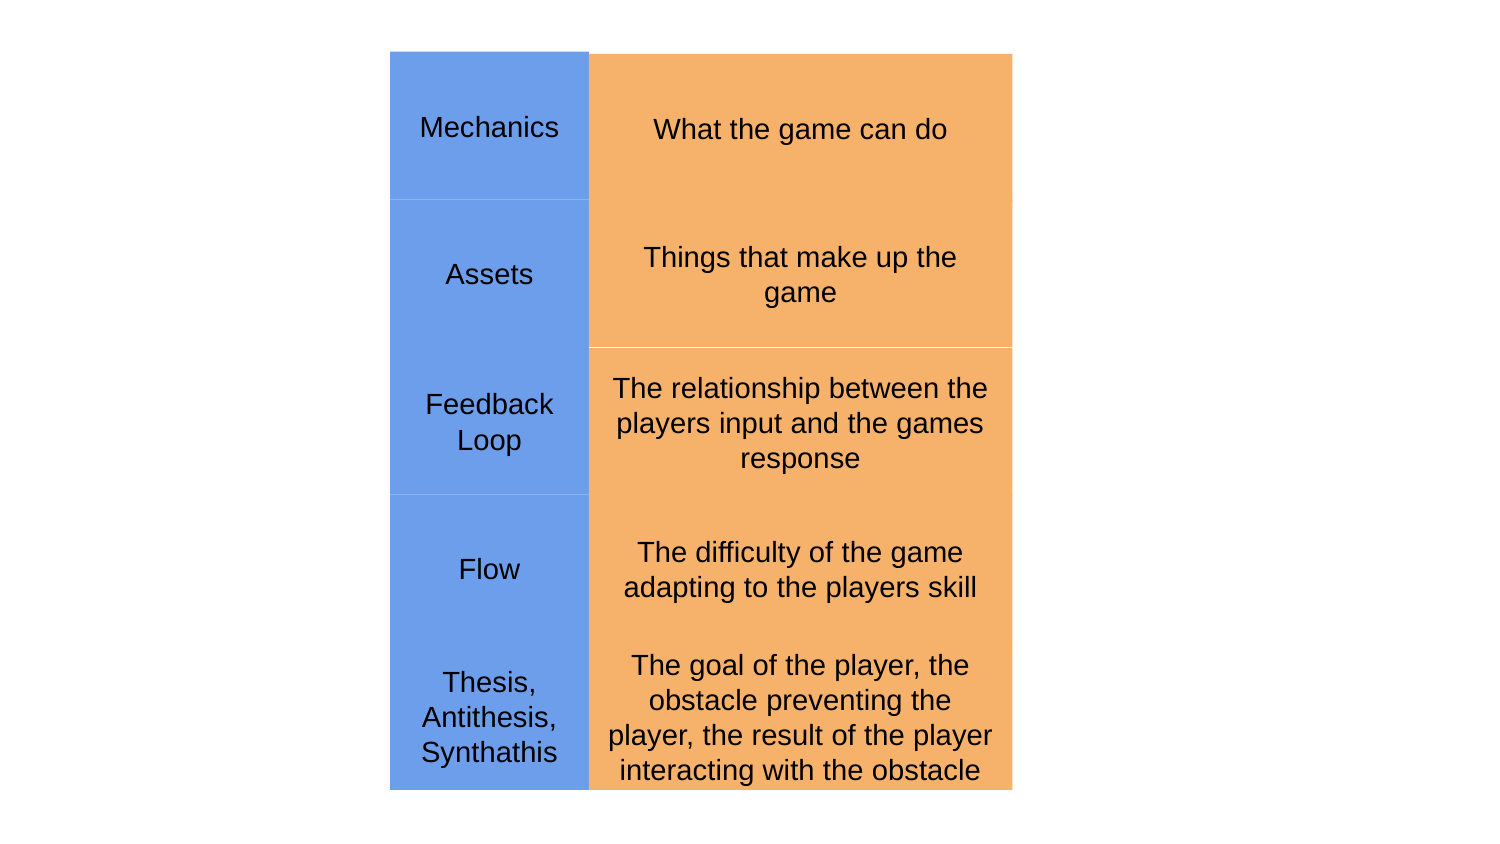

Mechanics
What the game can do
Assets
Things that make up the game
Feedback Loop
The relationship between the players input and the games response
Flow
The difficulty of the game adapting to the players skill
Thesis,
Antithesis, Synthathis
The goal of the player, the obstacle preventing the player, the result of the player interacting with the obstacle